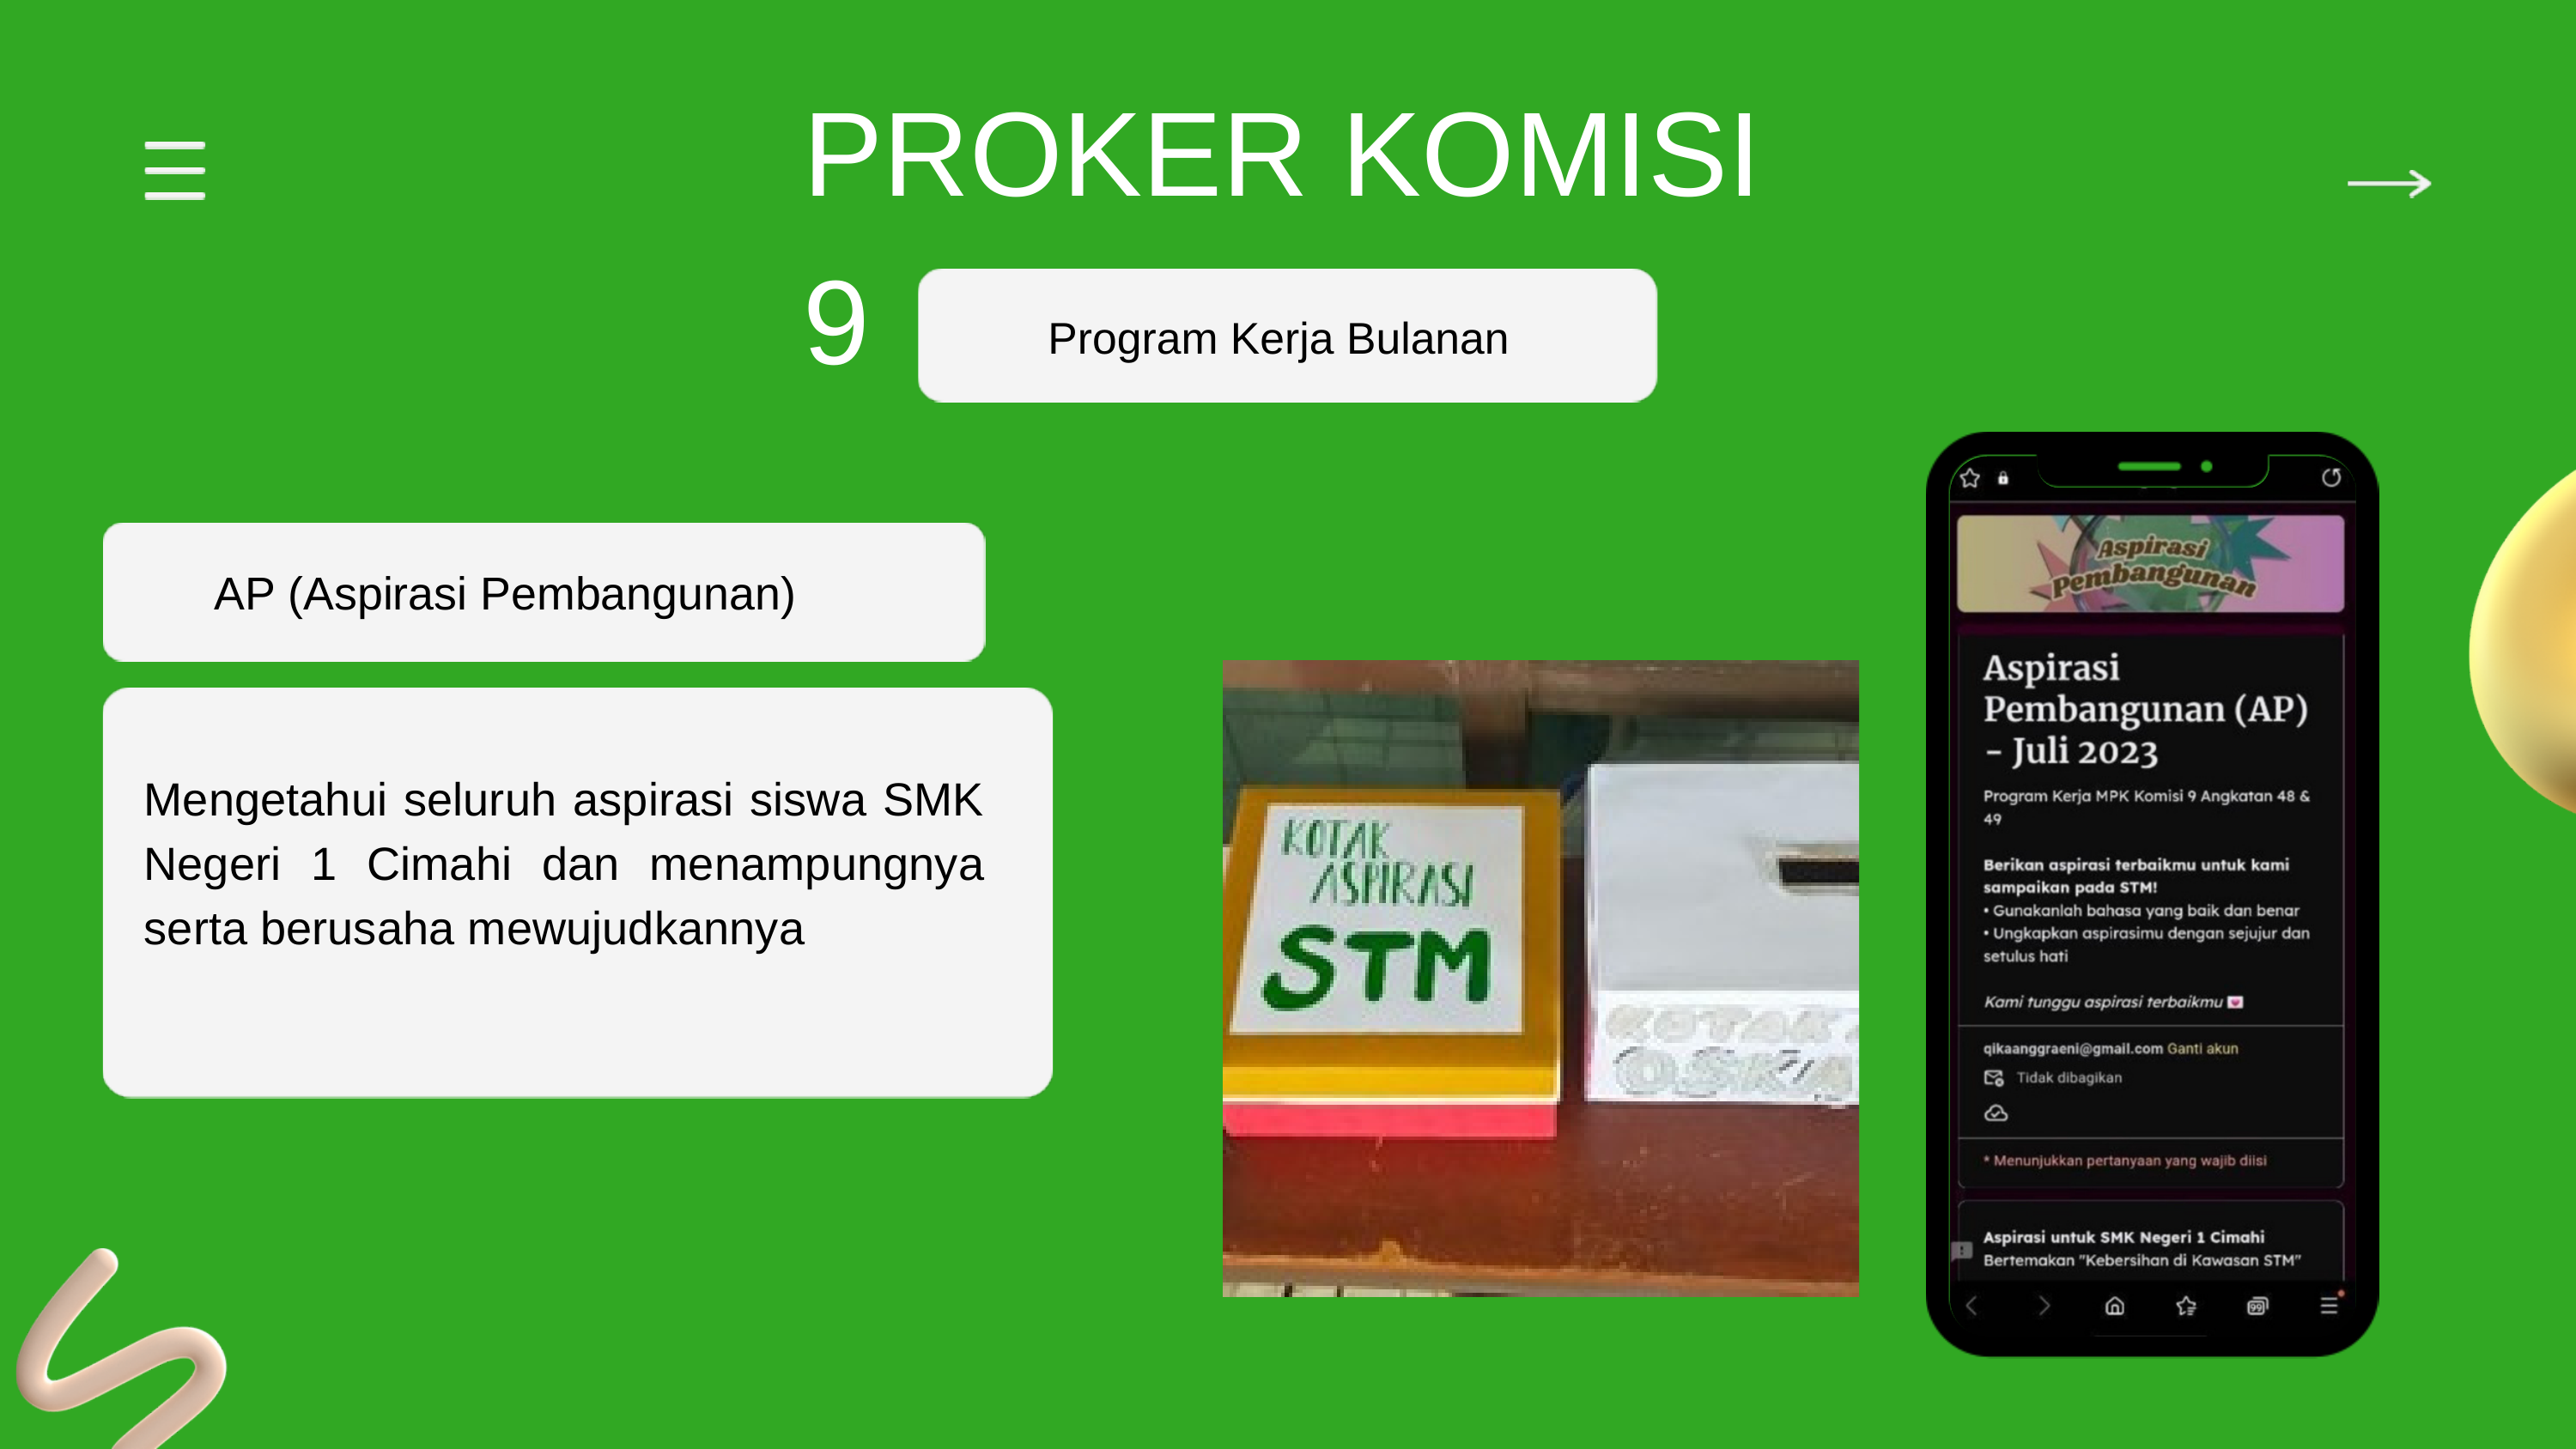

PROKER KOMISI 9

Program Kerja Bulanan

AP (Aspirasi Pembangunan)

Mengetahui seluruh aspirasi siswa SMK Negeri 1 Cimahi dan menampungnya serta berusaha mewujudkannya